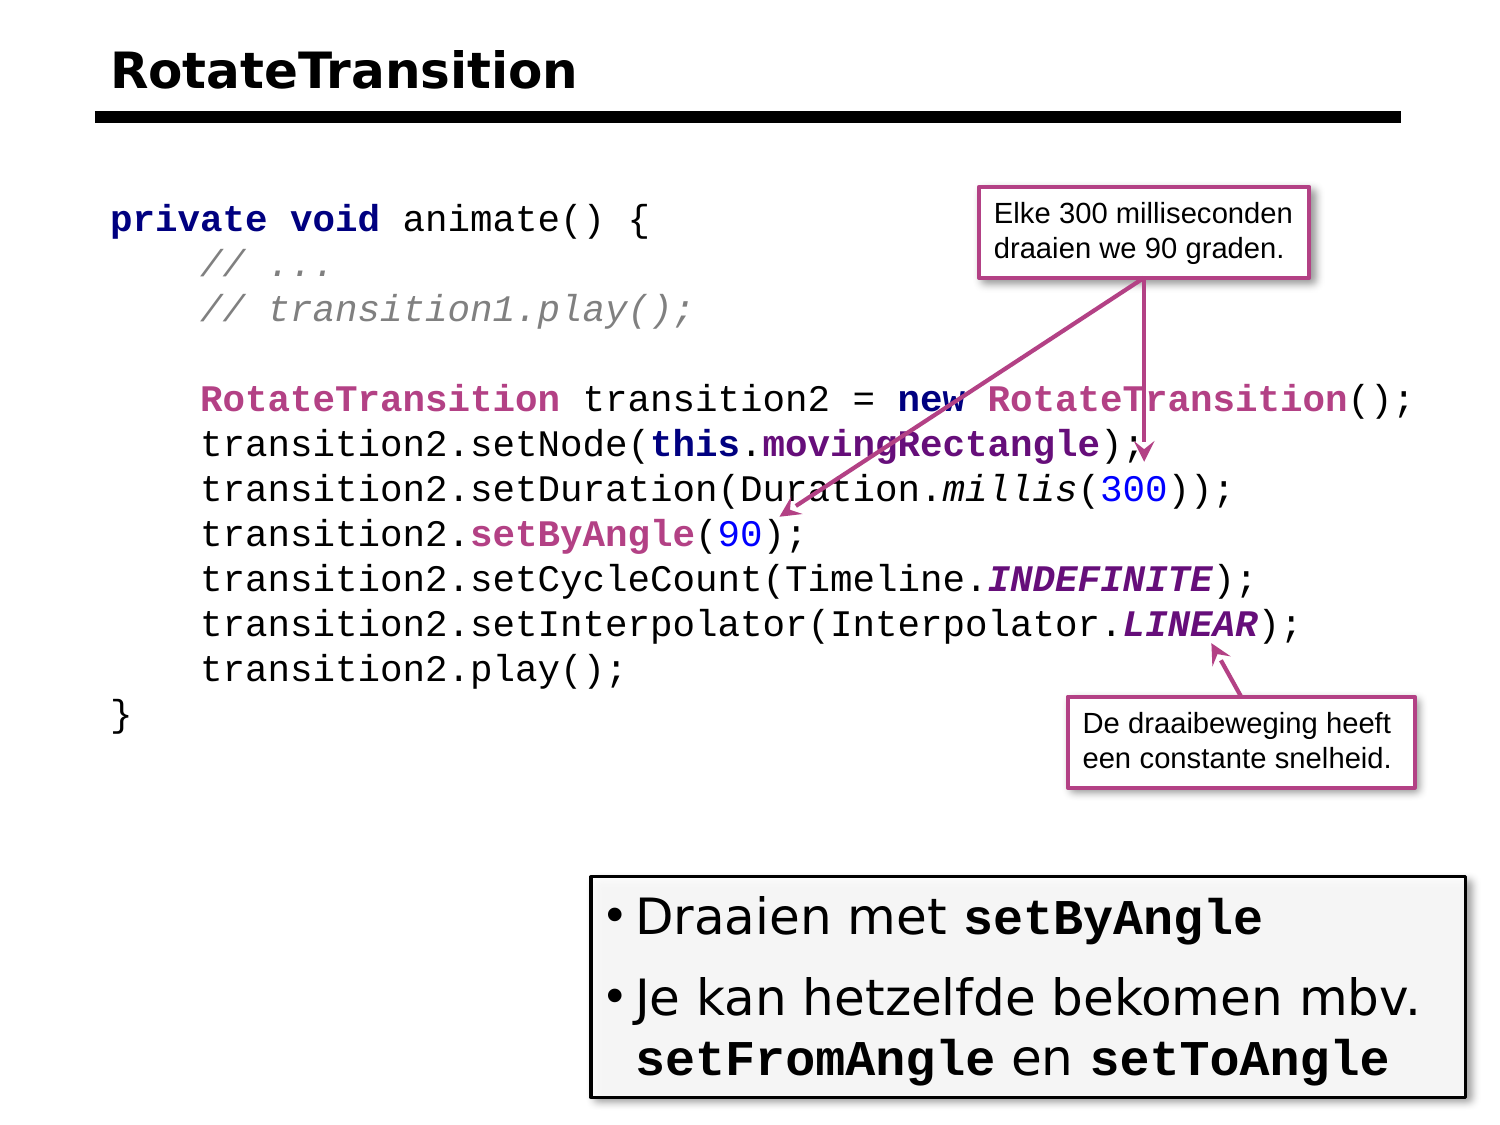

# RotateTransition
private void animate() {
    // ...
    // transition1.play();
    RotateTransition transition2 = new RotateTransition();
    transition2.setNode(this.movingRectangle);
    transition2.setDuration(Duration.millis(300));
    transition2.setByAngle(90);
    transition2.setCycleCount(Timeline.INDEFINITE);
    transition2.setInterpolator(Interpolator.LINEAR);
    transition2.play();
}
Elke 300 milliseconden draaien we 90 graden.
De draaibeweging heeft een constante snelheid.
Draaien met setByAngle
Je kan hetzelfde bekomen mbv. setFromAngle en setToAngle